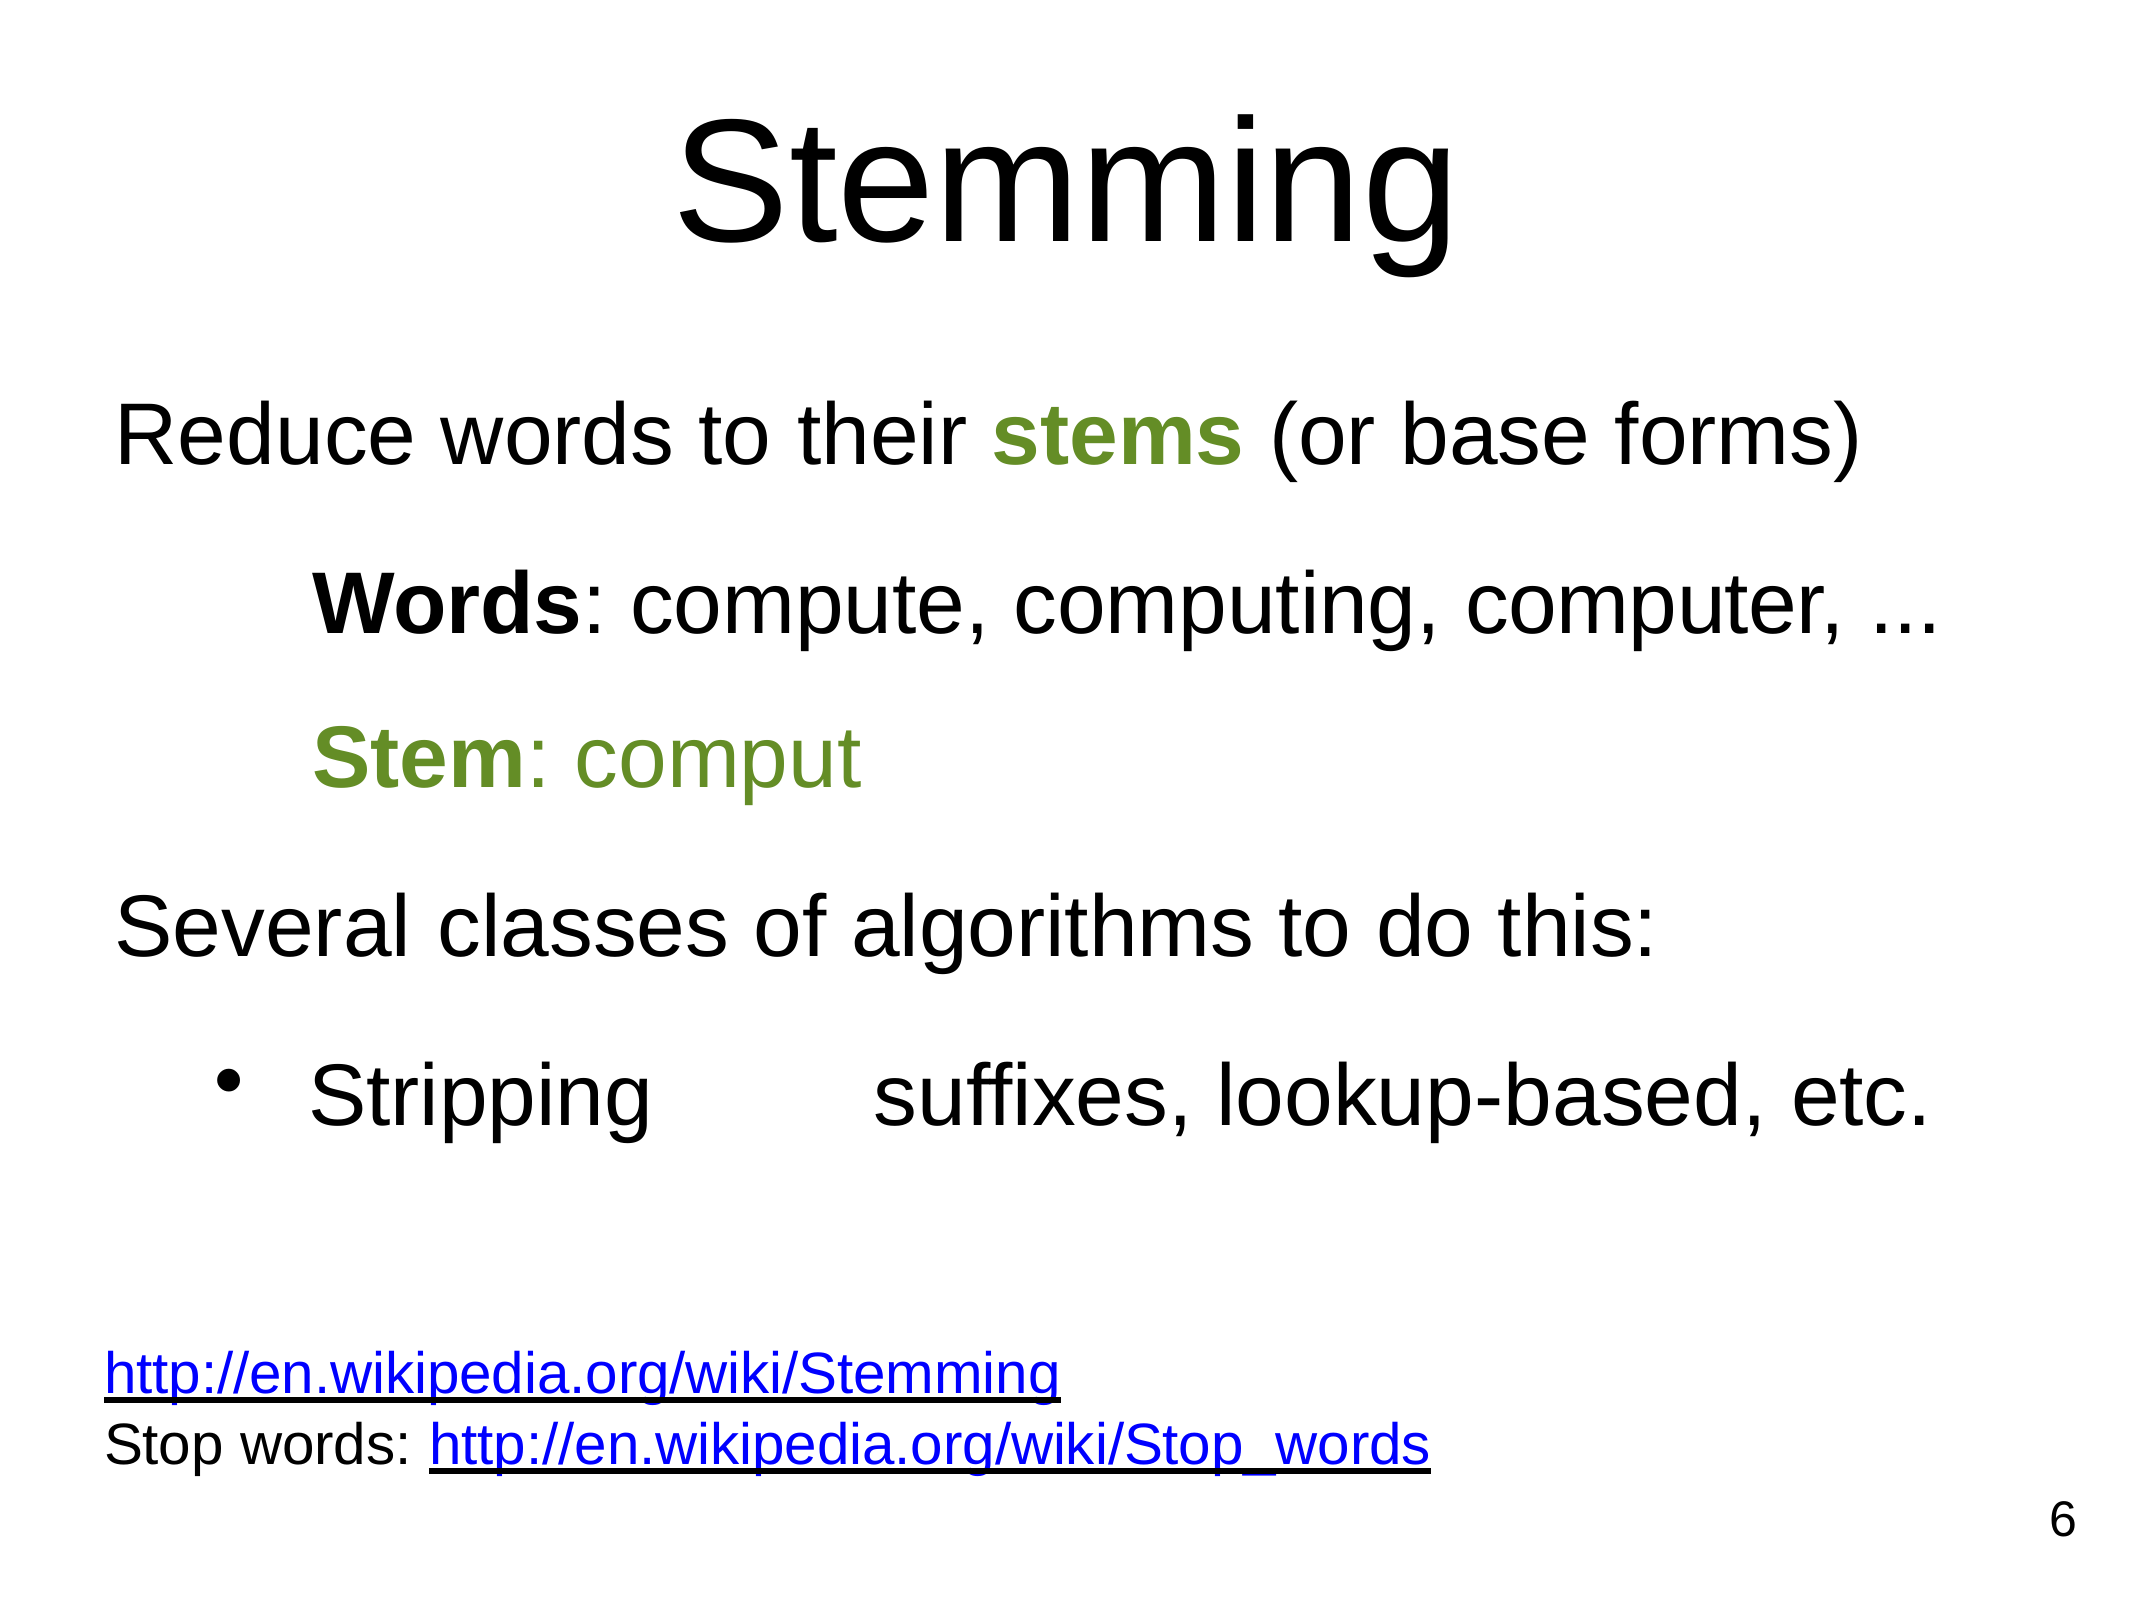

# Stemming
Reduce words to	their stems (or base forms)
Words: compute, computing, computer, ...
Stem: comput
Several	classes of algorithms to	do	this:
Stripping	suffixes, lookup-based, etc.
http://en.wikipedia.org/wiki/Stemming
Stop words: http://en.wikipedia.org/wiki/Stop_words
6